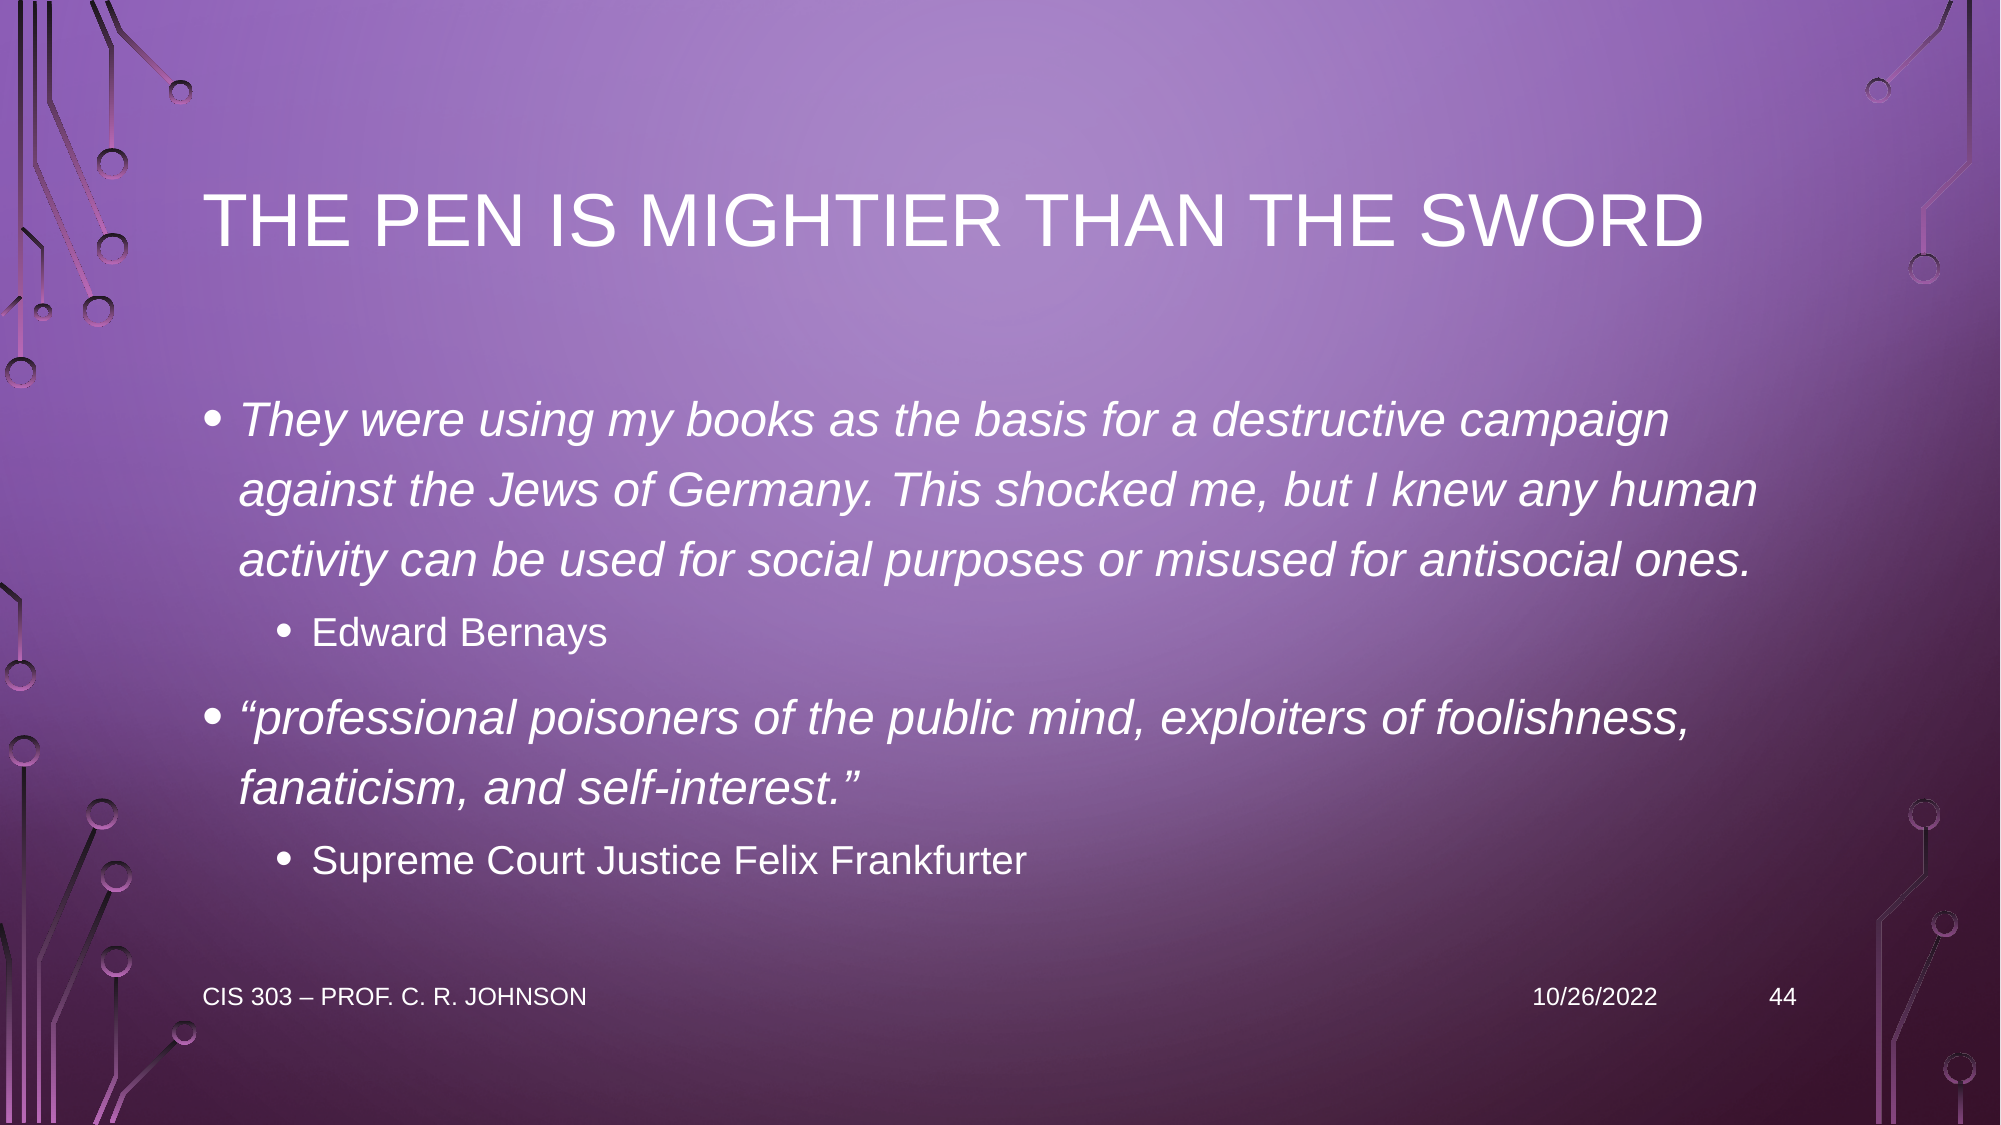

# The pen is mightier than the sword
They were using my books as the basis for a destructive campaign against the Jews of Germany. This shocked me, but I knew any human activity can be used for social purposes or misused for antisocial ones.
Edward Bernays
“professional poisoners of the public mind, exploiters of foolishness, fanaticism, and self-interest.”
Supreme Court Justice Felix Frankfurter
44
CIS 303 – Prof. C. R. Johnson
10/26/2022